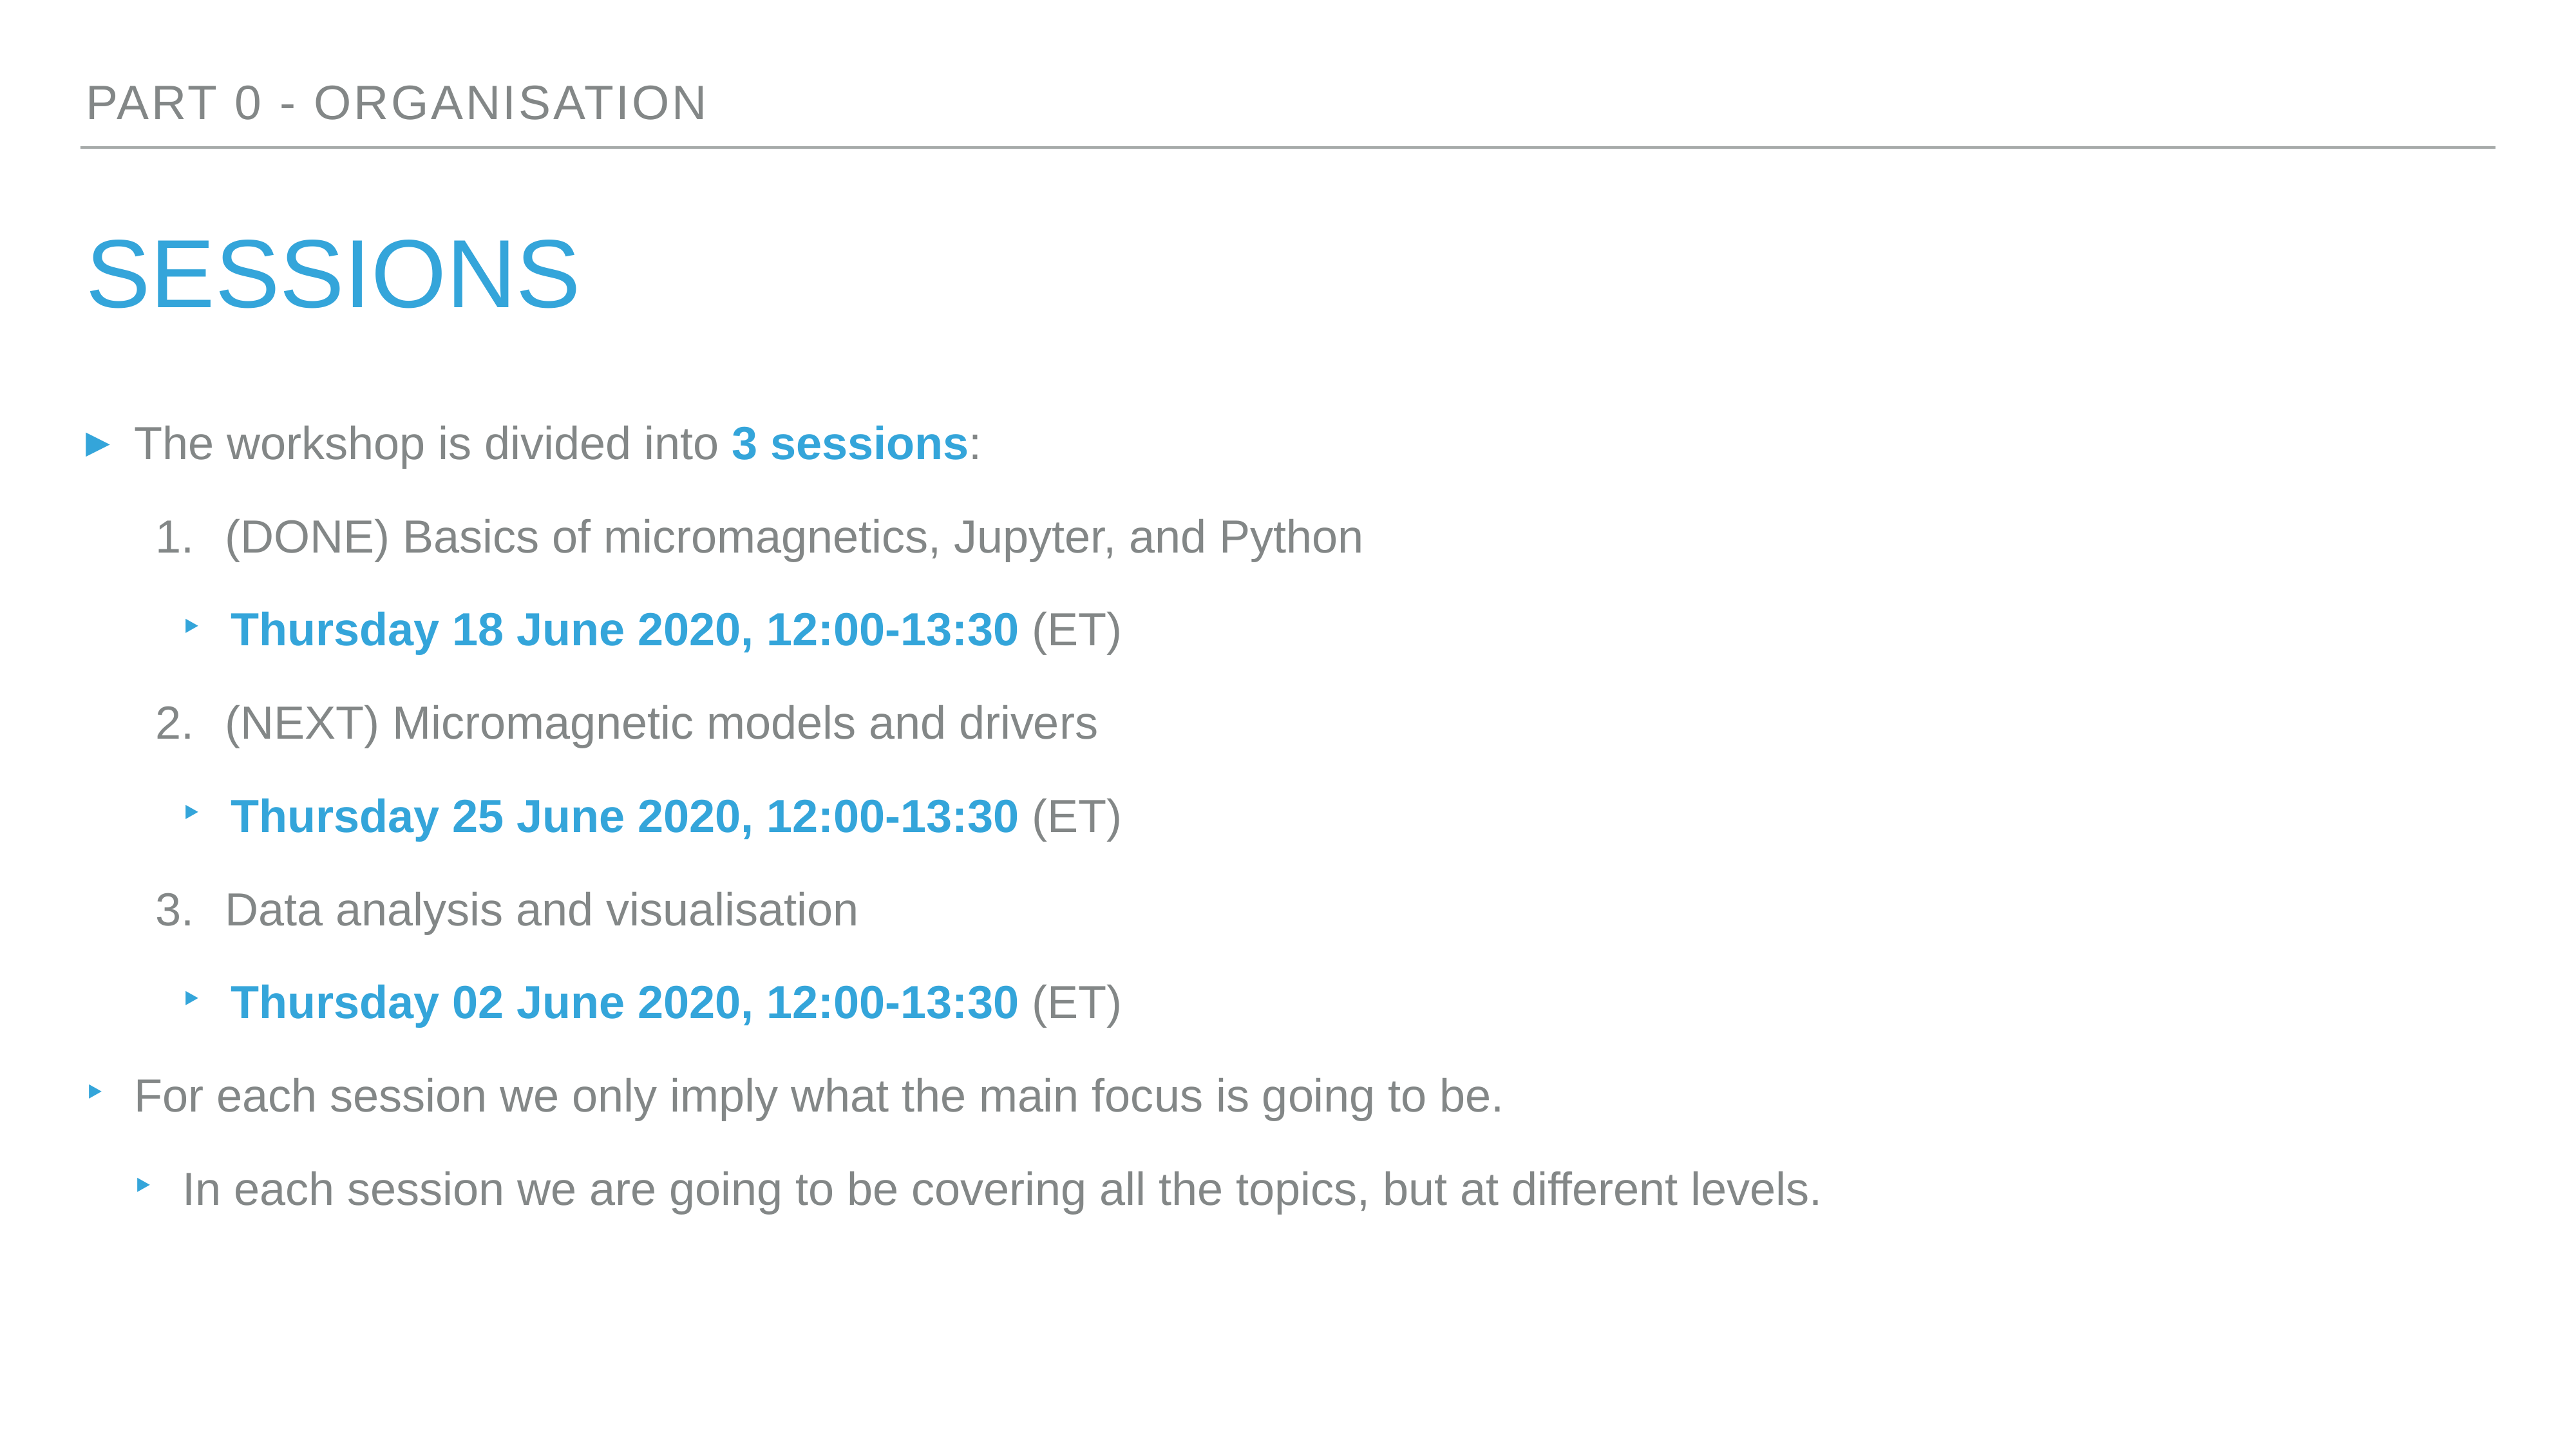

Part 0 - organisation
# Sessions
The workshop is divided into 3 sessions:
(DONE) Basics of micromagnetics, Jupyter, and Python
Thursday 18 June 2020, 12:00-13:30 (ET)
(NEXT) Micromagnetic models and drivers
Thursday 25 June 2020, 12:00-13:30 (ET)
Data analysis and visualisation
Thursday 02 June 2020, 12:00-13:30 (ET)
For each session we only imply what the main focus is going to be.
In each session we are going to be covering all the topics, but at different levels.